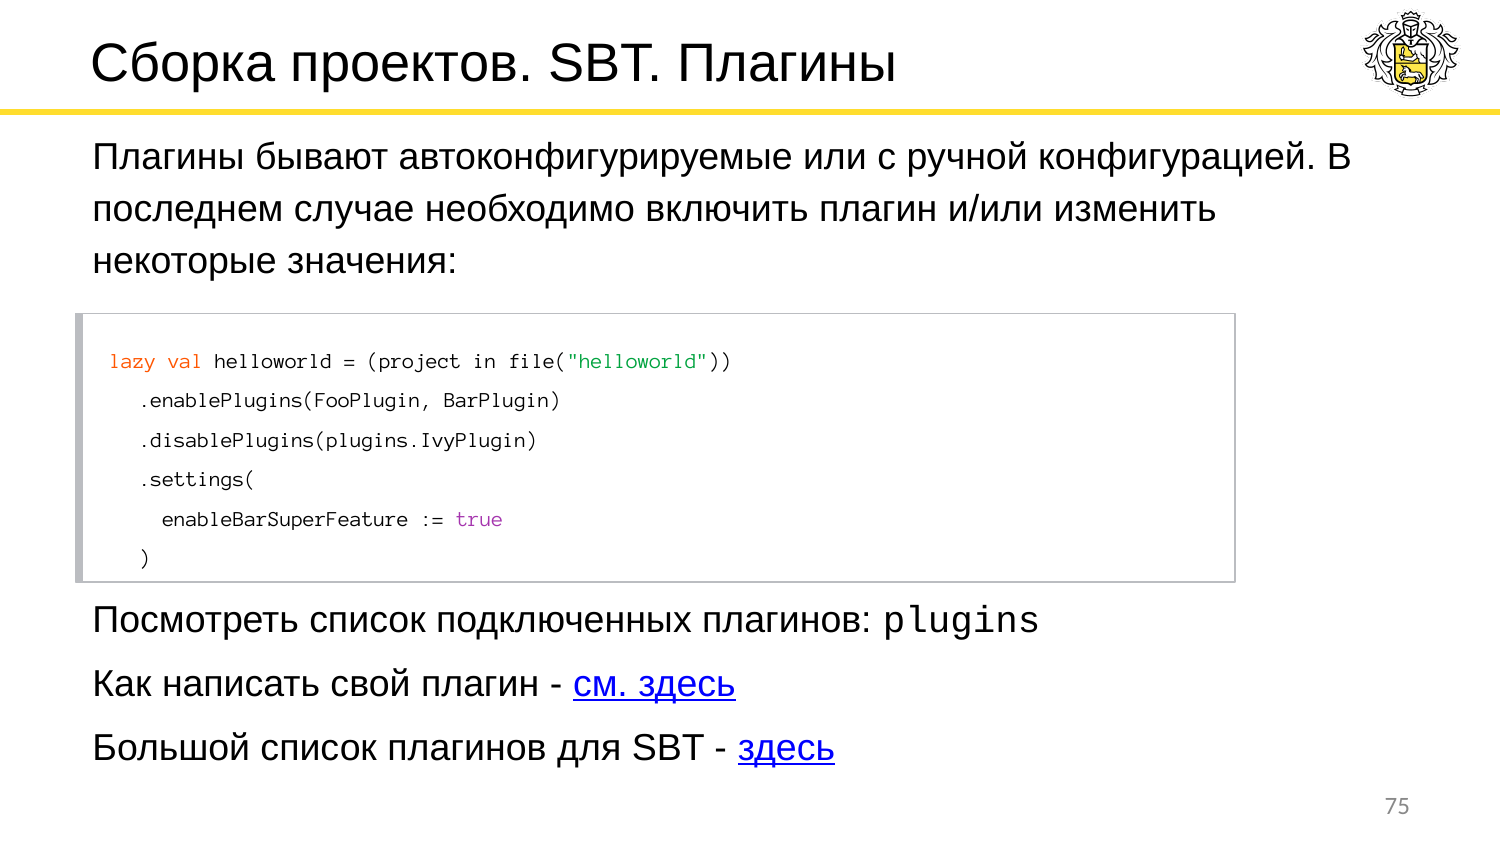

# Сборка проектов. SBT. Плагины
Плагины бывают автоконфигурируемые или с ручной конфигурацией. В последнем случае необходимо включить плагин и/или изменить некоторые значения:

lazy val helloworld = (project in file("helloworld"))
  .enablePlugins(FooPlugin, BarPlugin)
  .disablePlugins(plugins.IvyPlugin)
  .settings(
    enableBarSuperFeature := true
  )

Посмотреть список подключенных плагинов: plugins
Как написать свой плагин - см. здесь
Большой список плагинов для SBT - здесь
75